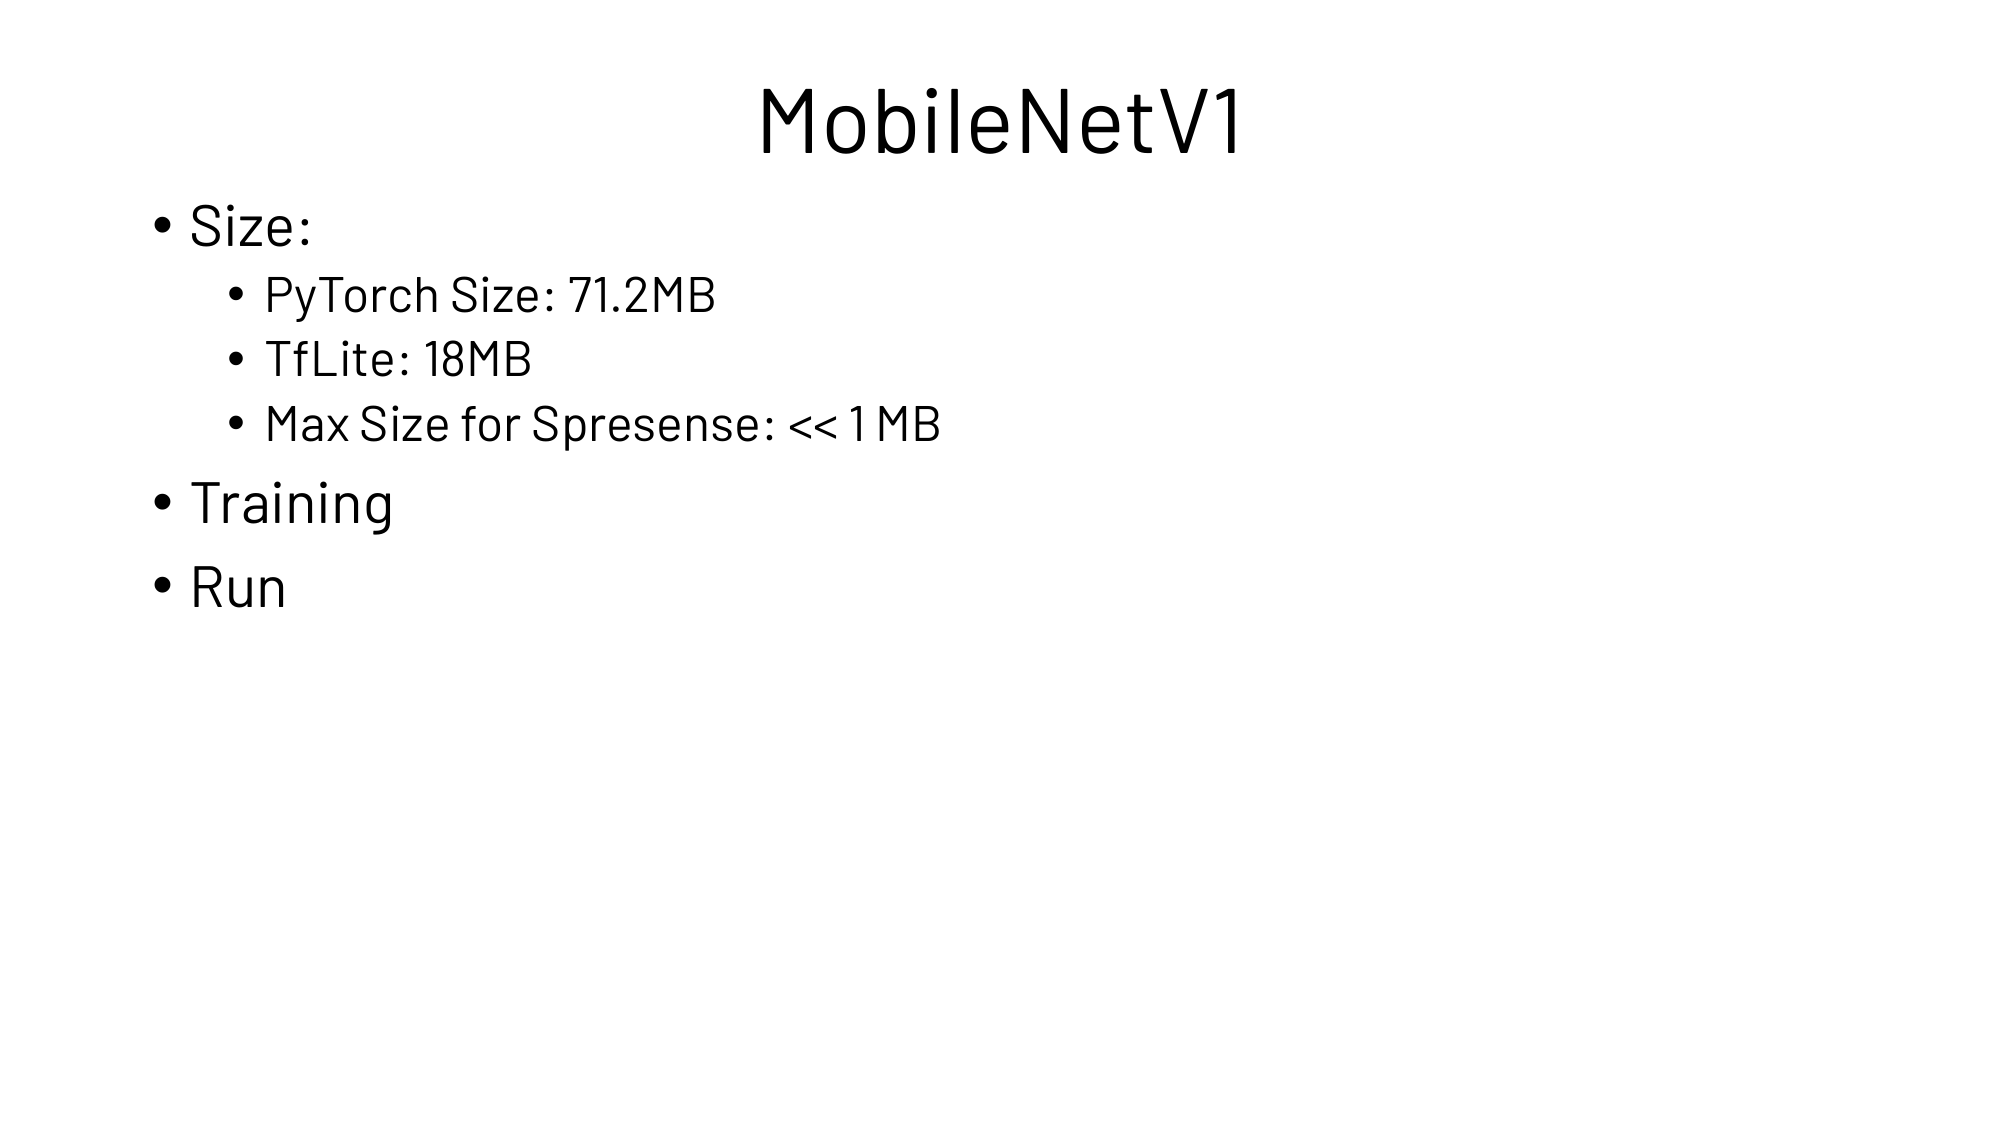

# MobileNetV1
Size:
PyTorch Size: 71.2MB
TfLite: 18MB
Max Size for Spresense: << 1 MB
Training
Run